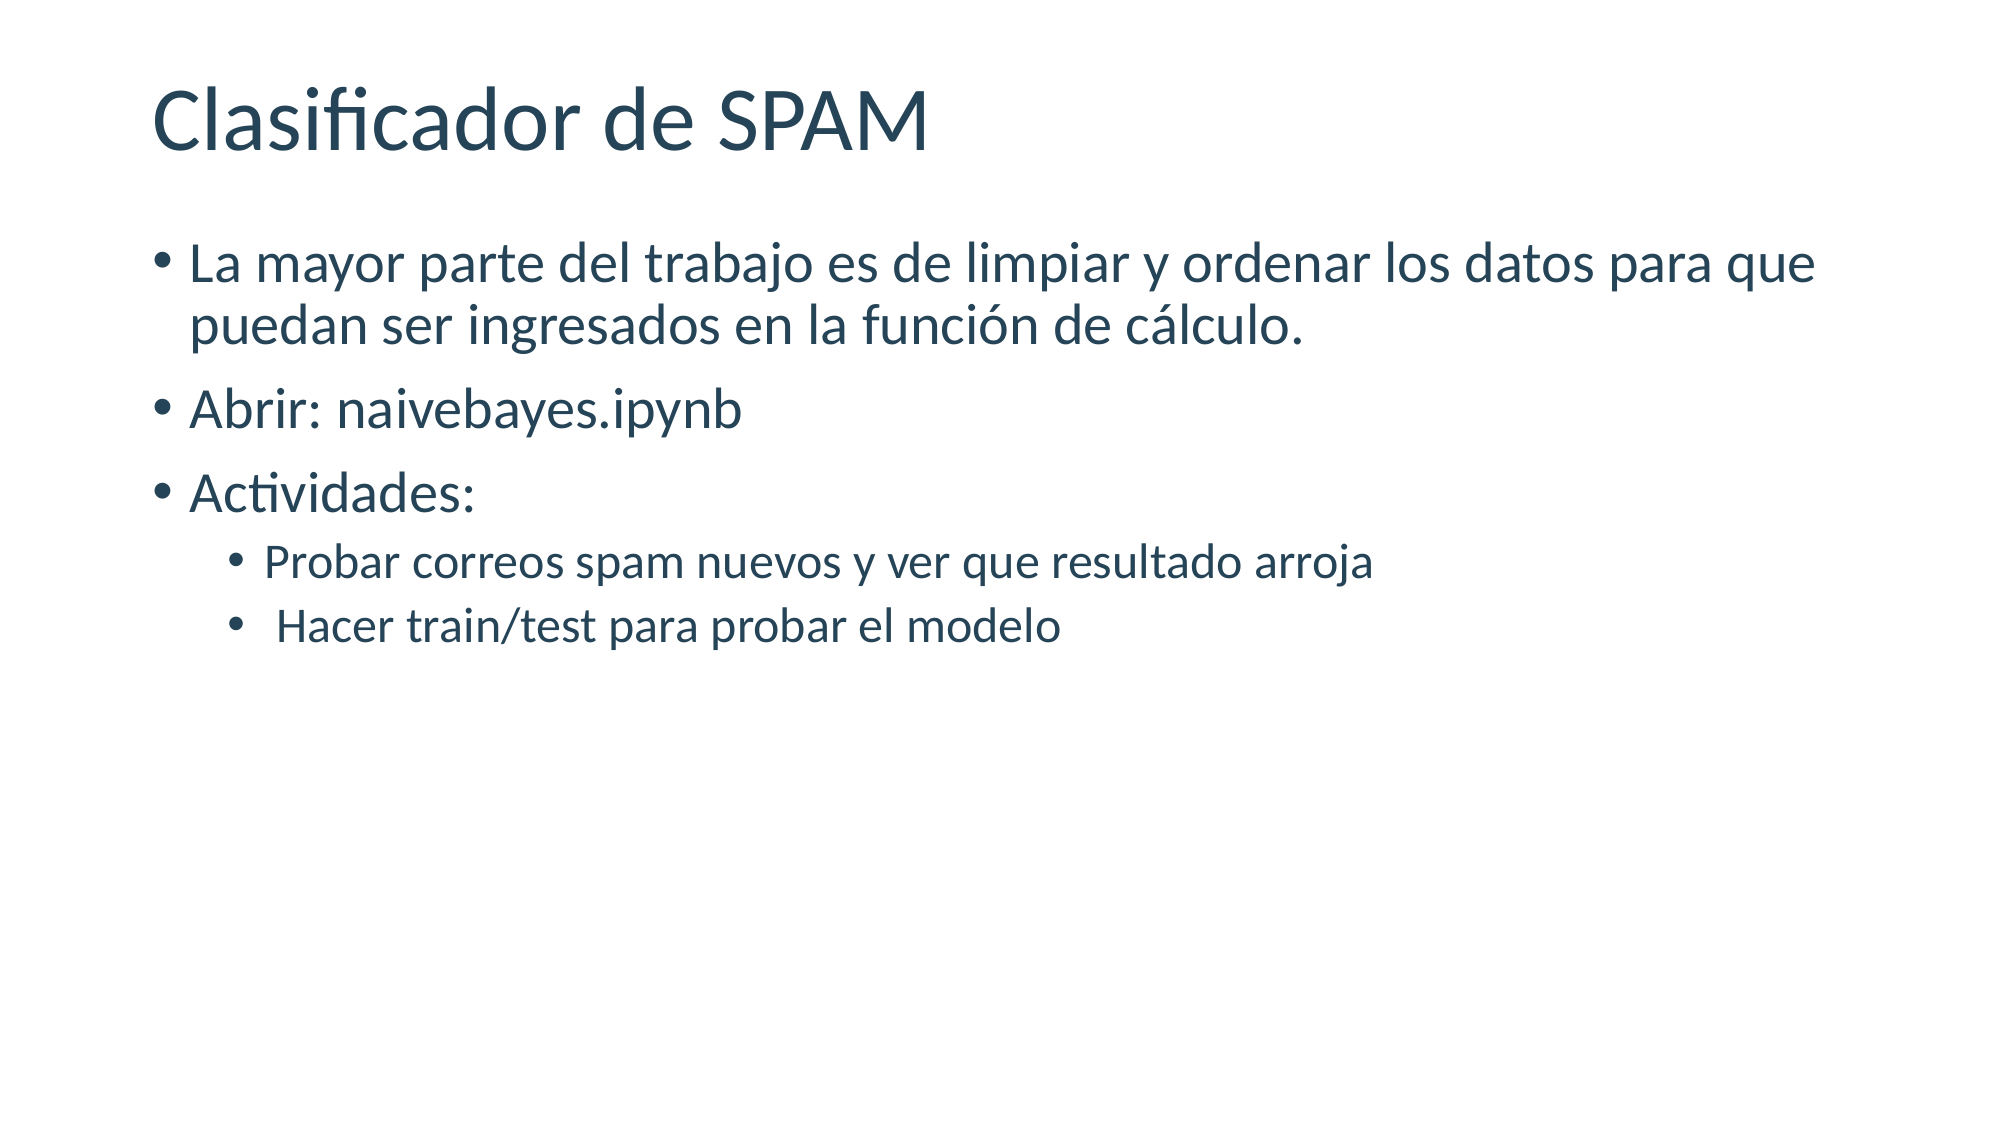

# Clasificador de SPAM
La mayor parte del trabajo es de limpiar y ordenar los datos para que puedan ser ingresados en la función de cálculo.
Abrir: naivebayes.ipynb
Actividades:
Probar correos spam nuevos y ver que resultado arroja
 Hacer train/test para probar el modelo